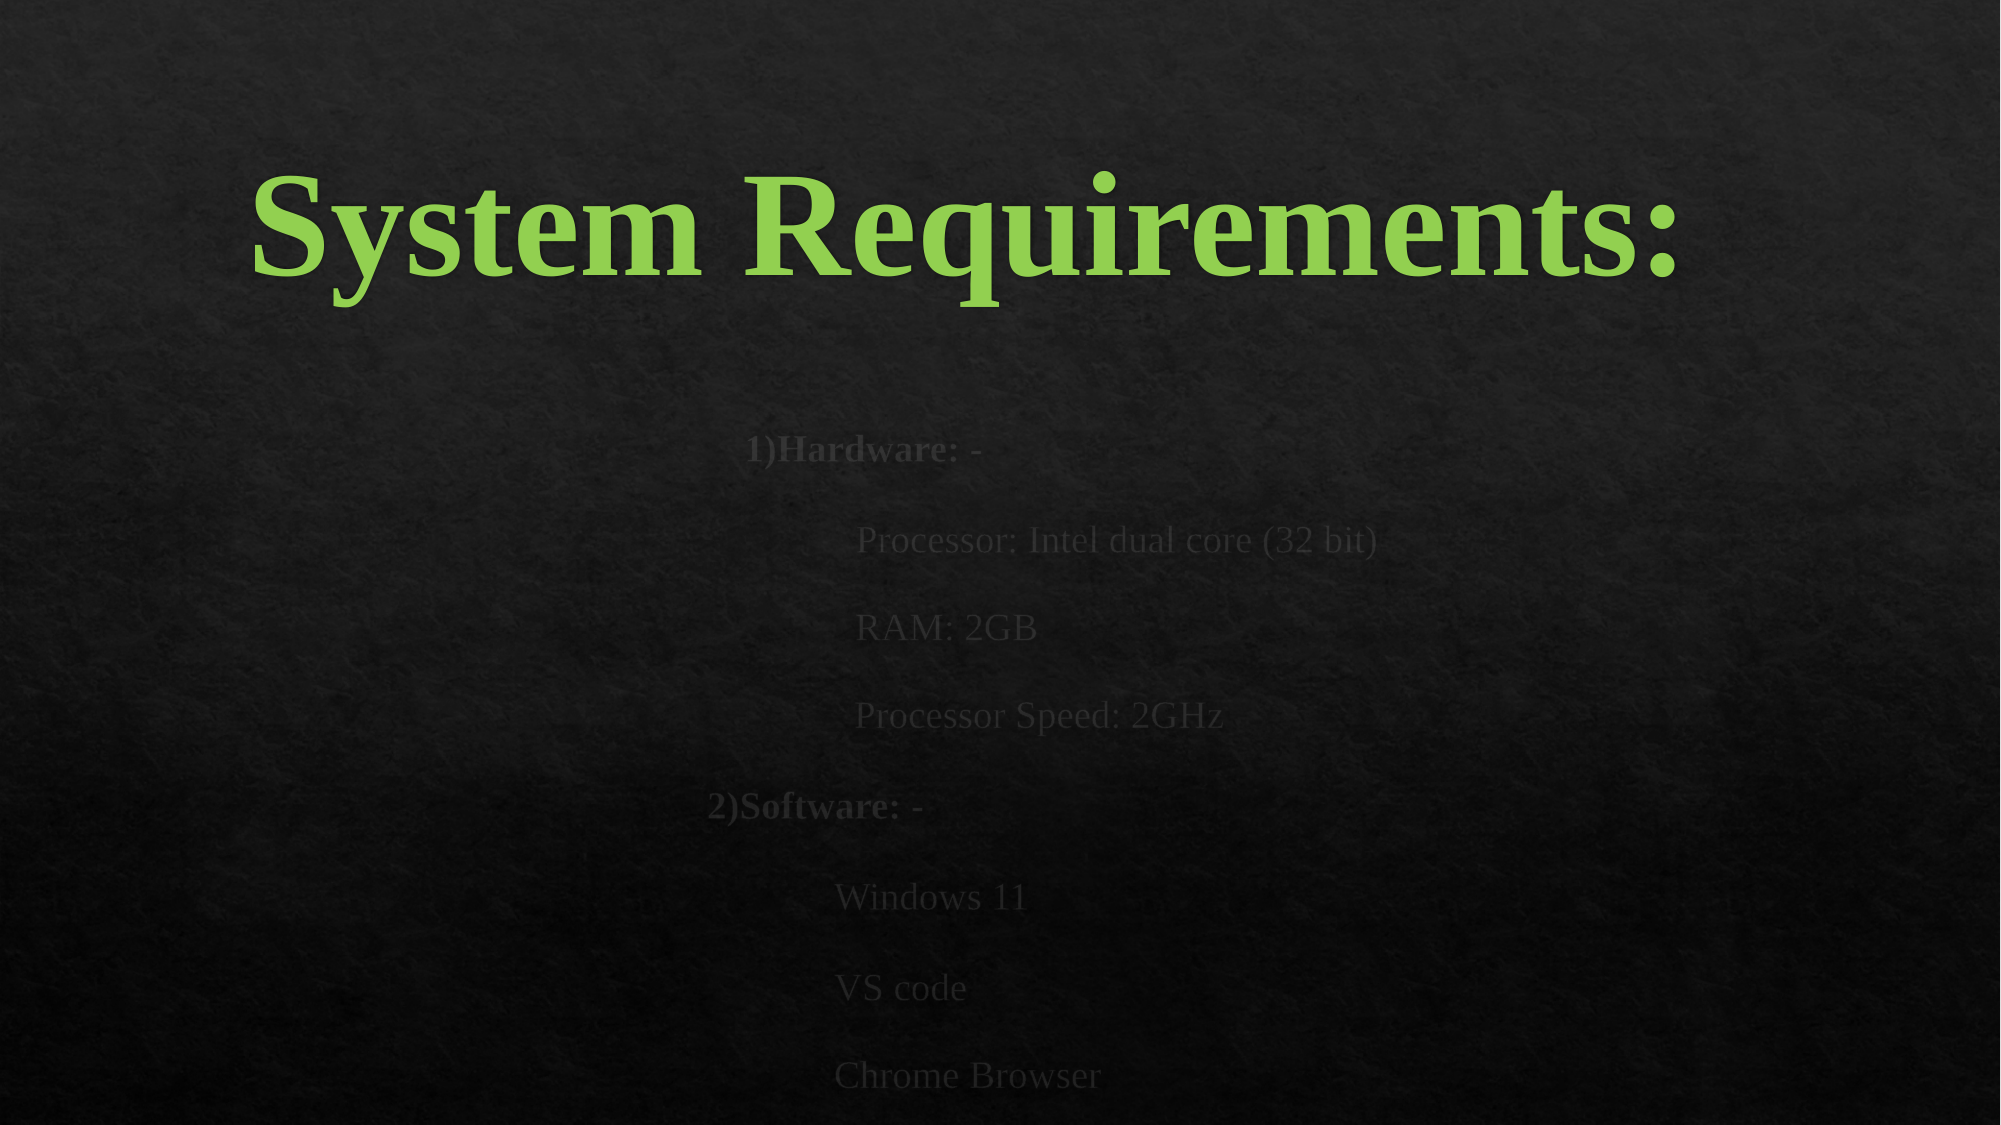

# System Requirements:
1)Hardware: -
                                                    Processor: Intel dual core (32 bit)
                 RAM: 2GB
                                    Processor Speed: 2GHz
                                                                                            2)Software: -
                                                                                                         Windows 11
                                                                                                         VS code
                                                                                                         Chrome Browser